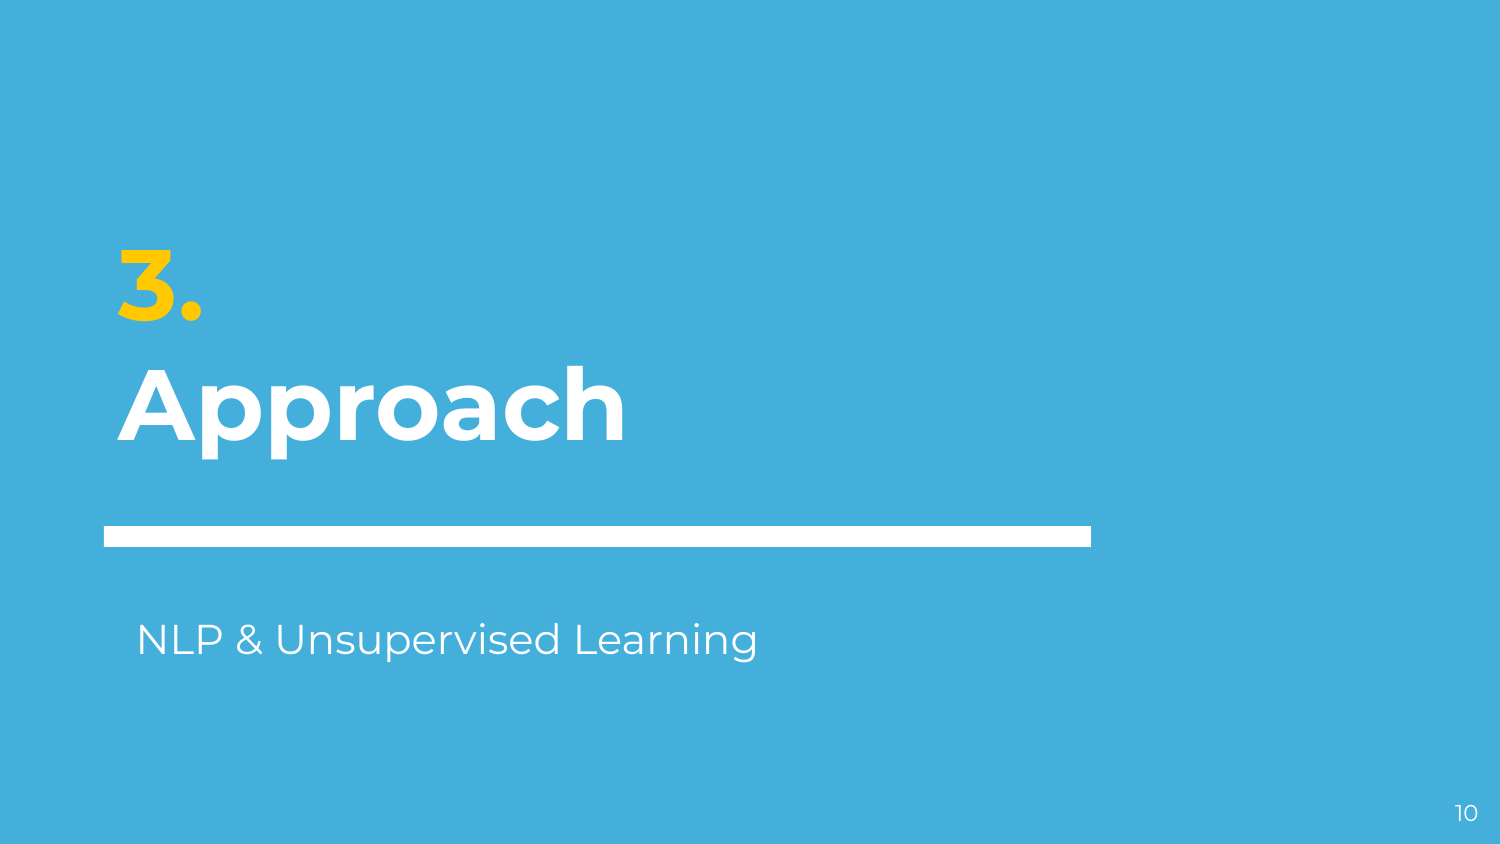

# 3.
Approach
NLP & Unsupervised Learning
10